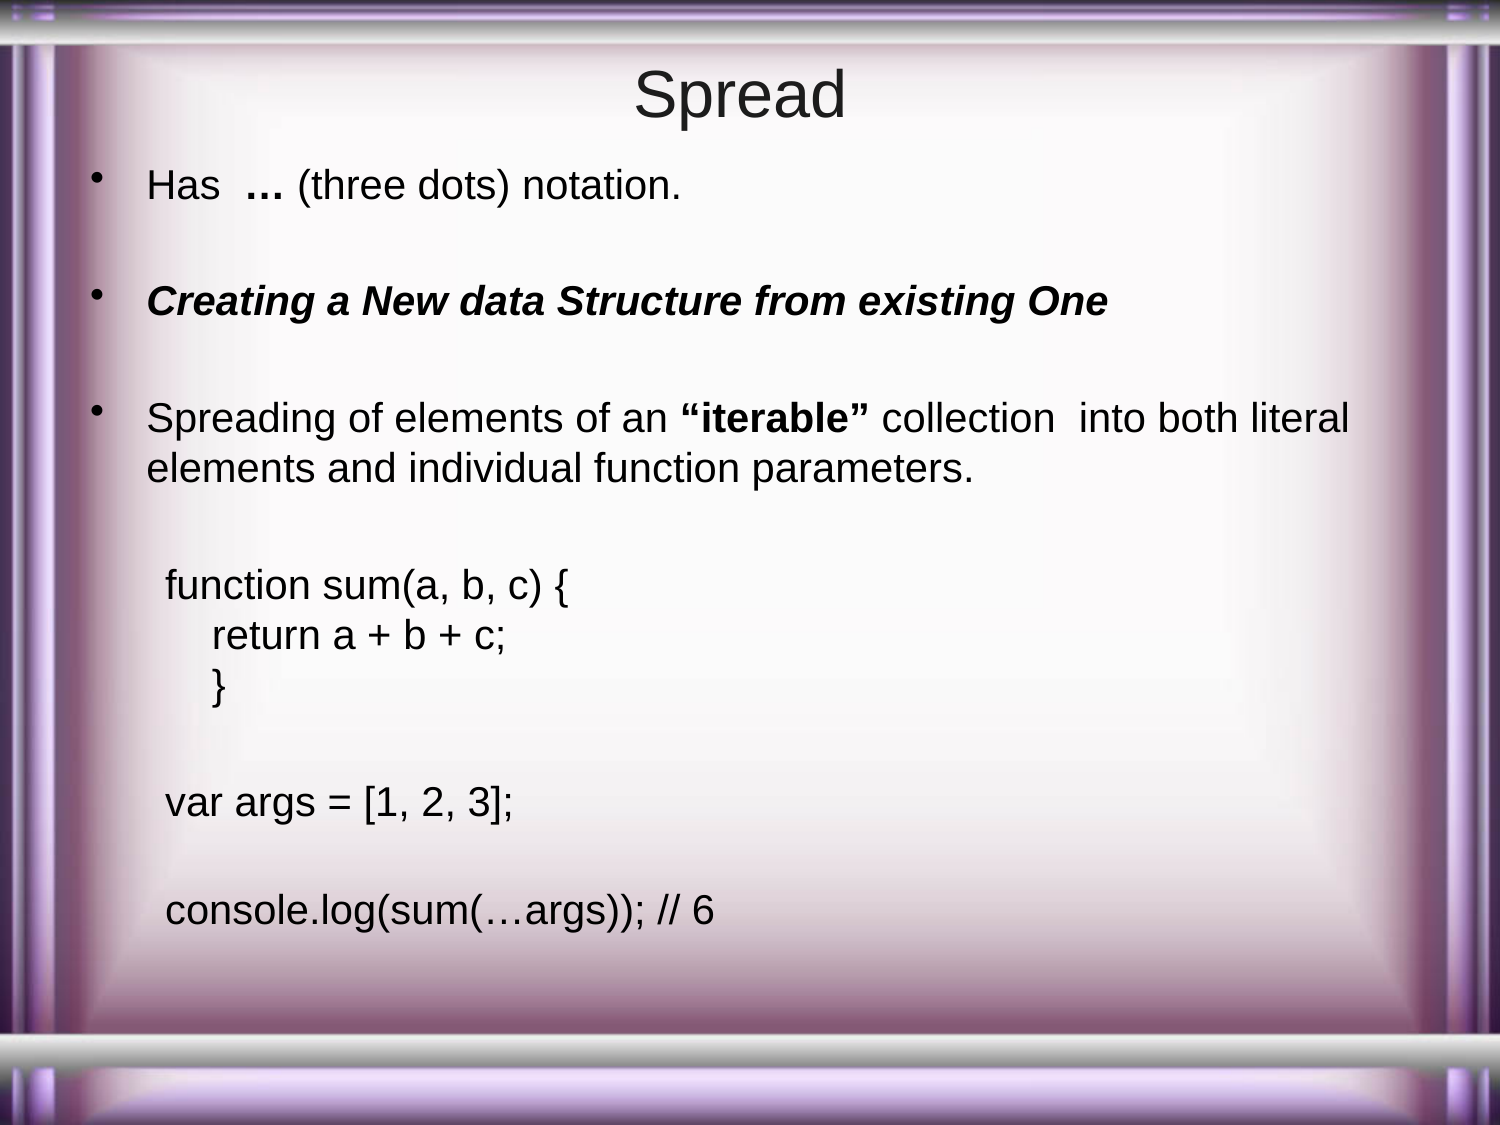

# Spread
Has  … (three dots) notation.

Creating a New data Structure from existing One

Spreading of elements of an “iterable” collection  into both literal elements and individual function parameters.

function sum(a, b, c) {
return a + b + c;
}

var args = [1, 2, 3];
console.log(sum(…args)); // 6